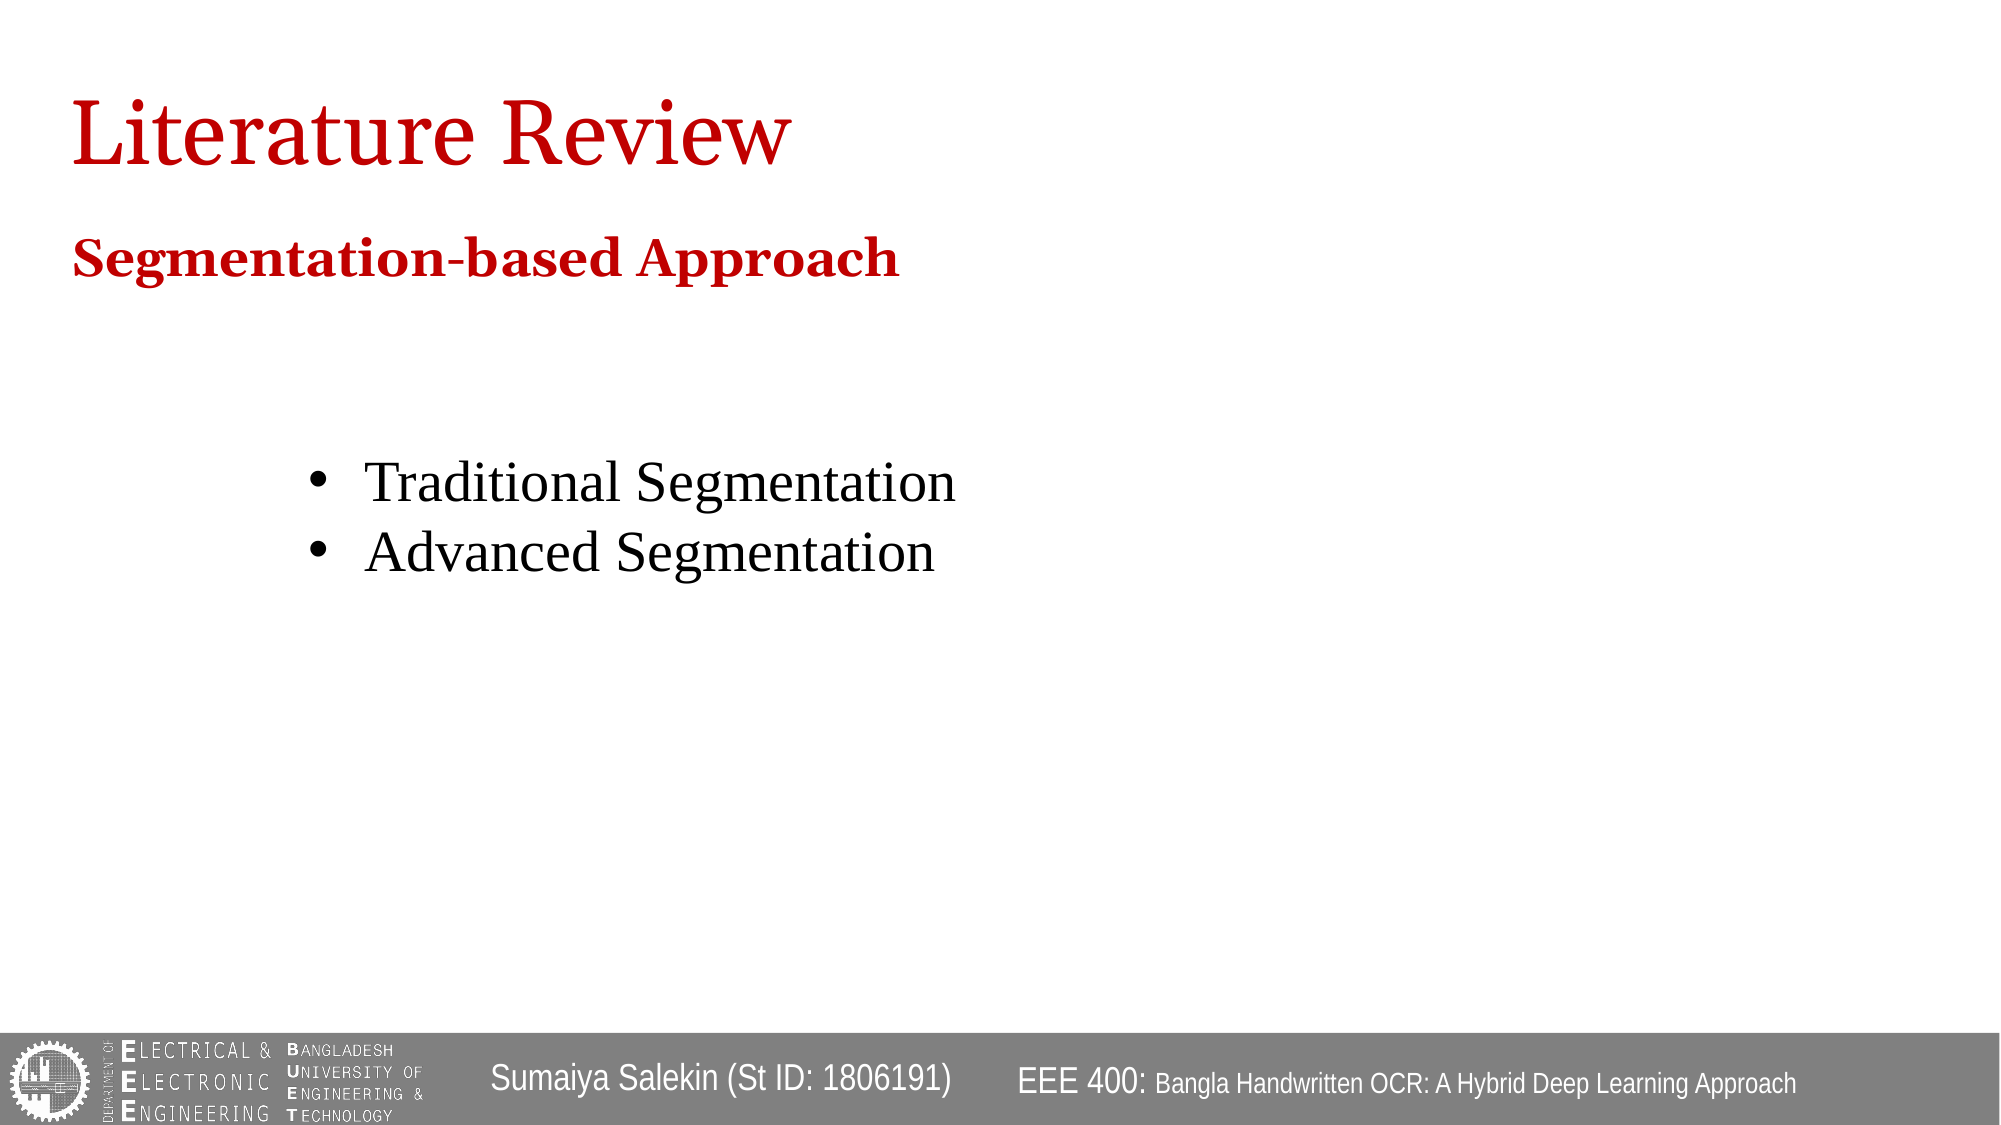

# Literature Review
Segmentation-based Approach
Traditional Segmentation
Advanced Segmentation
Sumaiya Salekin (St ID: 1806191)
EEE 400: Bangla Handwritten OCR: A Hybrid Deep Learning Approach